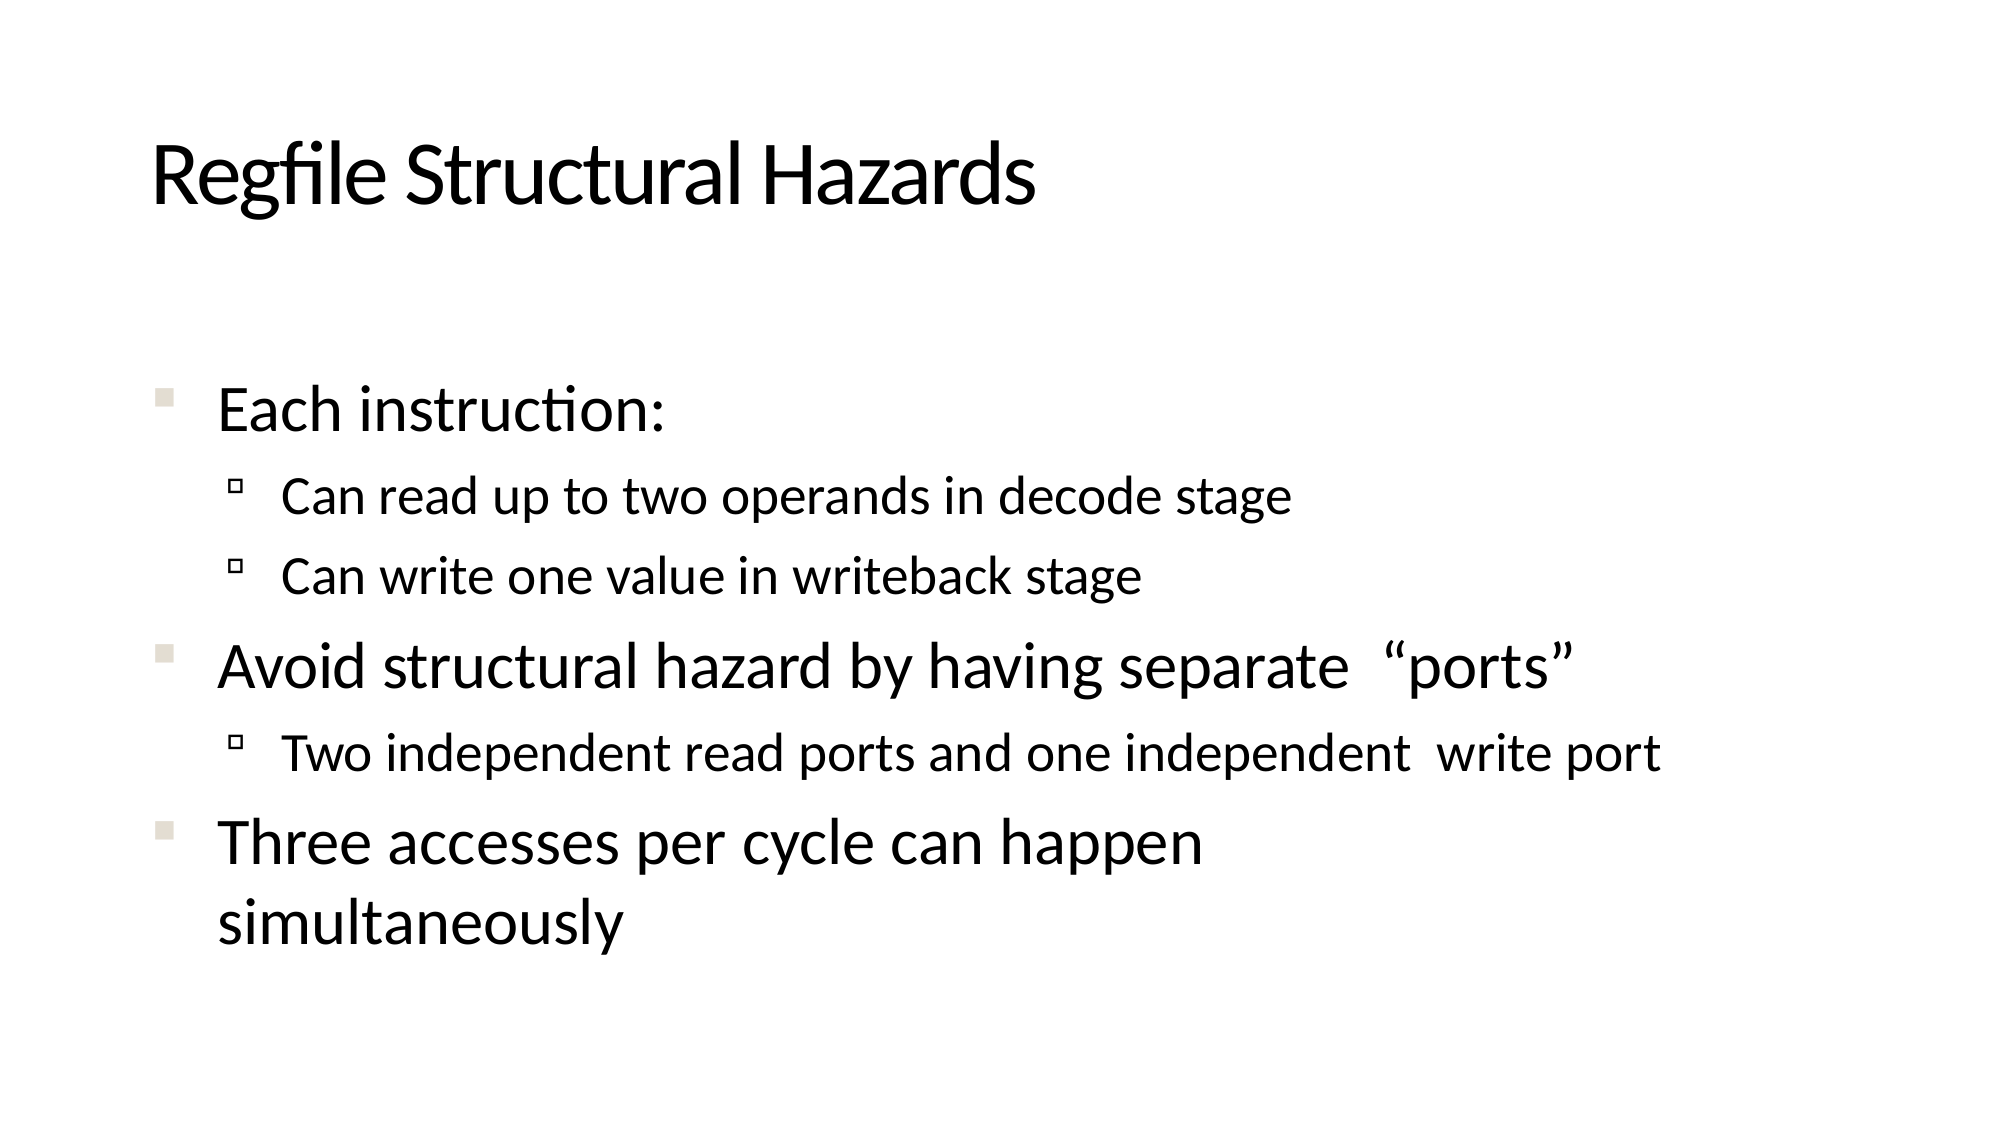

# Regfile Structural Hazards
Each instruction:
Can read up to two operands in decode stage
Can write one value in writeback stage
Avoid structural hazard by having separate  “ports”
Two independent read ports and one independent  write port
Three accesses per cycle can happen  simultaneously
Garcia, Nikolić
44